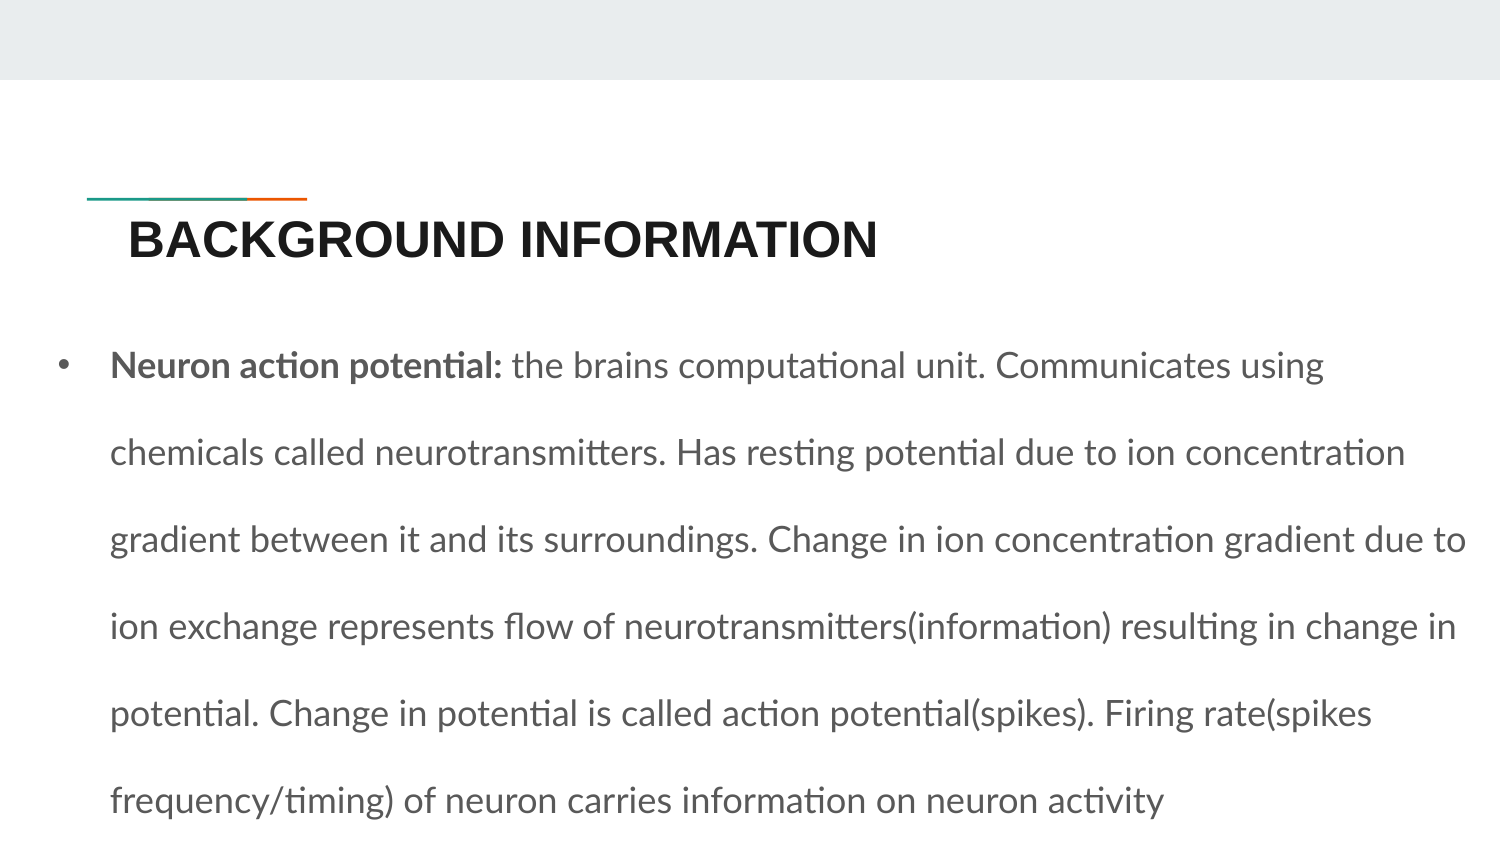

# BACKGROUND INFORMATION
Neuron action potential: the brains computational unit. Communicates using chemicals called neurotransmitters. Has resting potential due to ion concentration gradient between it and its surroundings. Change in ion concentration gradient due to ion exchange represents flow of neurotransmitters(information) resulting in change in potential. Change in potential is called action potential(spikes). Firing rate(spikes frequency/timing) of neuron carries information on neuron activity